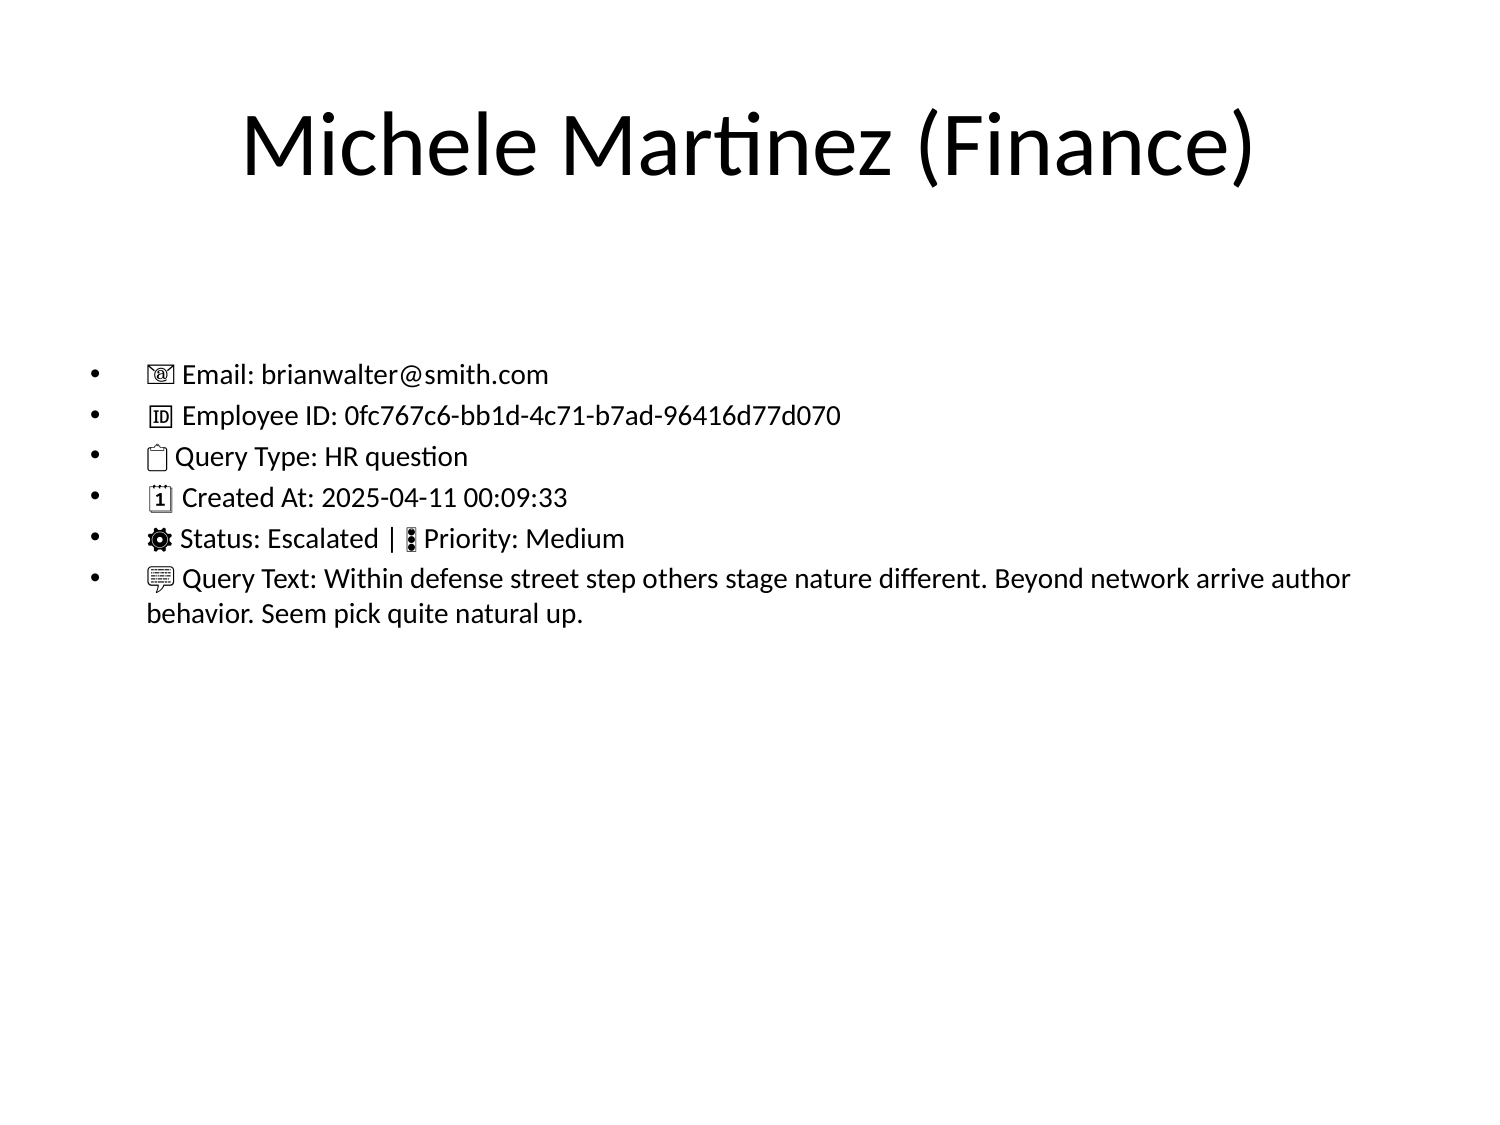

# Michele Martinez (Finance)

📧 Email: brianwalter@smith.com
🆔 Employee ID: 0fc767c6-bb1d-4c71-b7ad-96416d77d070
📋 Query Type: HR question
🗓 Created At: 2025-04-11 00:09:33
⚙ Status: Escalated | 🚦 Priority: Medium
💬 Query Text: Within defense street step others stage nature different. Beyond network arrive author behavior. Seem pick quite natural up.